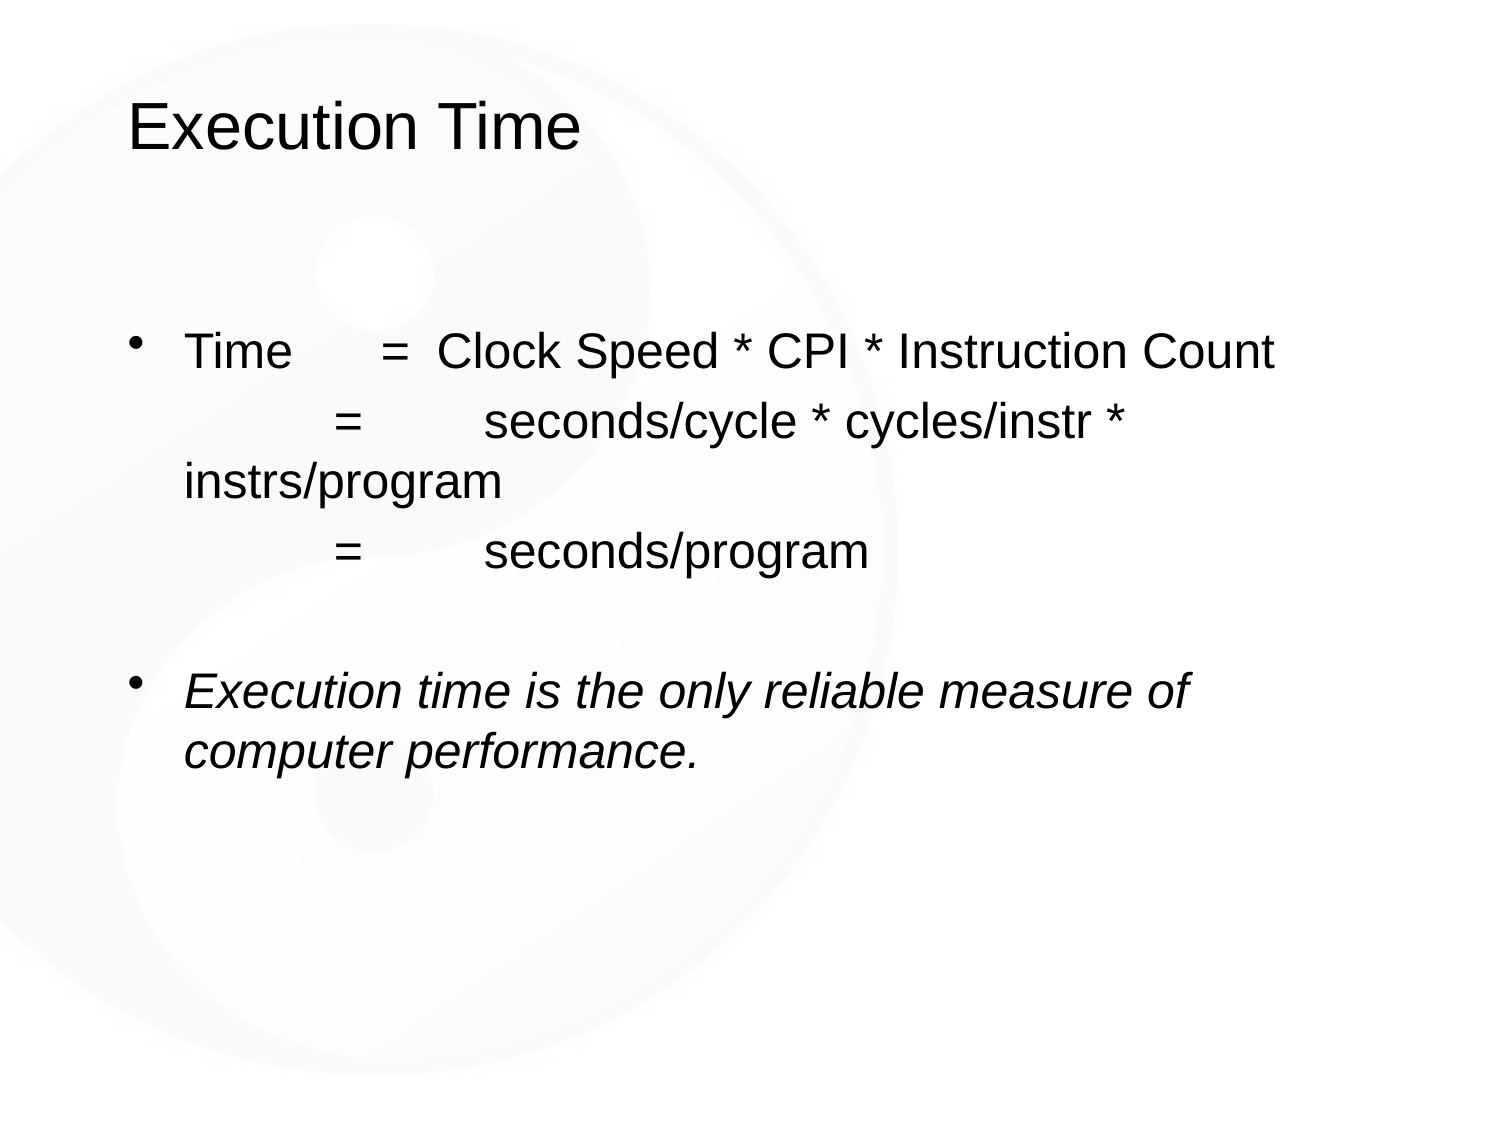

# Execution Time
Time	= 	Clock Speed * CPI * Instruction Count
 		=	seconds/cycle * cycles/instr * instrs/program
		=	seconds/program

Execution time is the only reliable measure of computer performance.